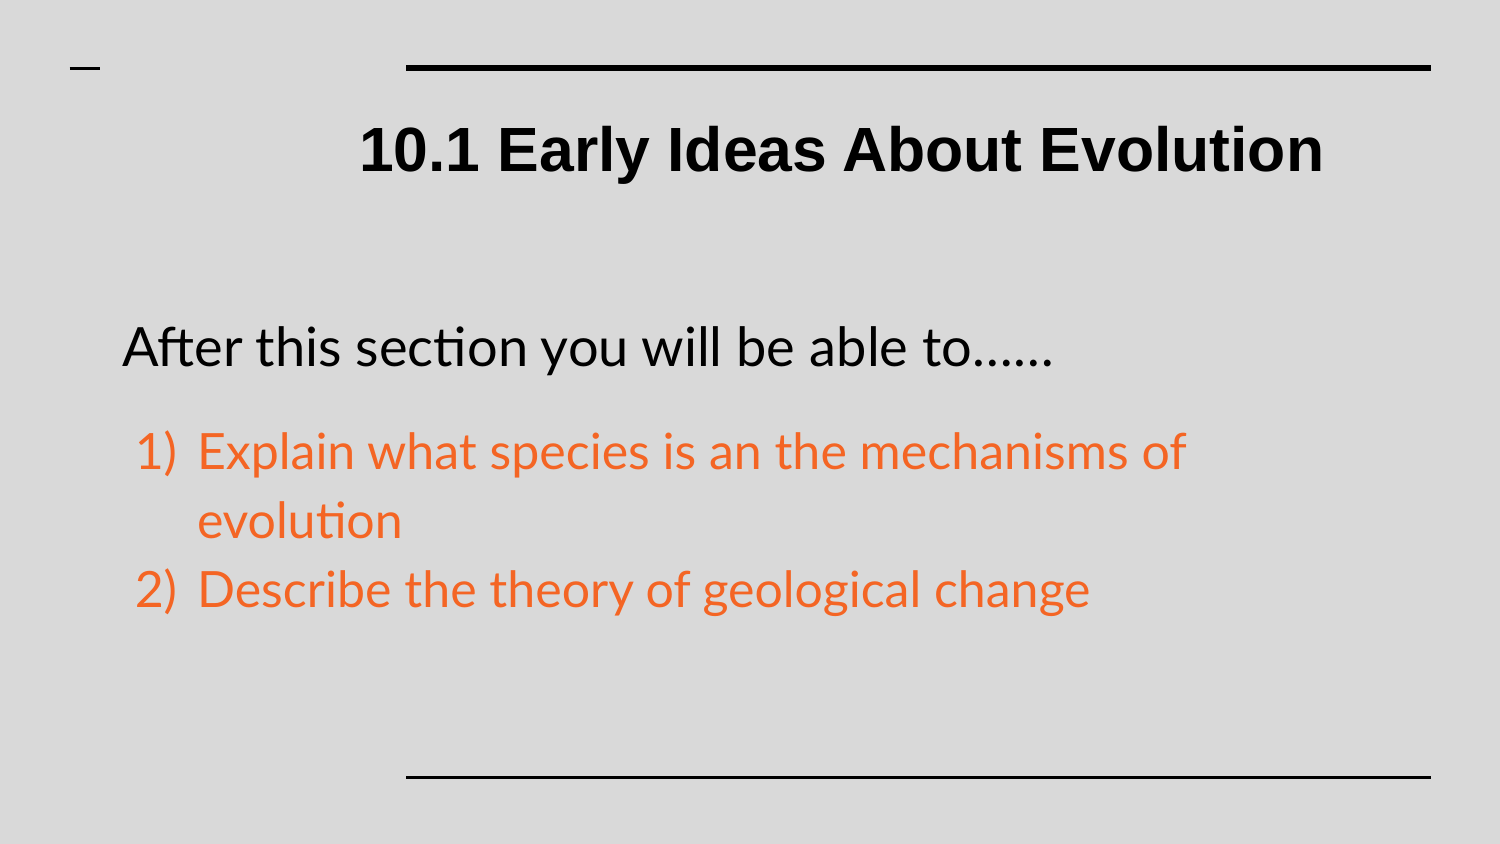

# 10.1 Early Ideas About Evolution
After this section you will be able to……
Explain what species is an the mechanisms of evolution
Describe the theory of geological change